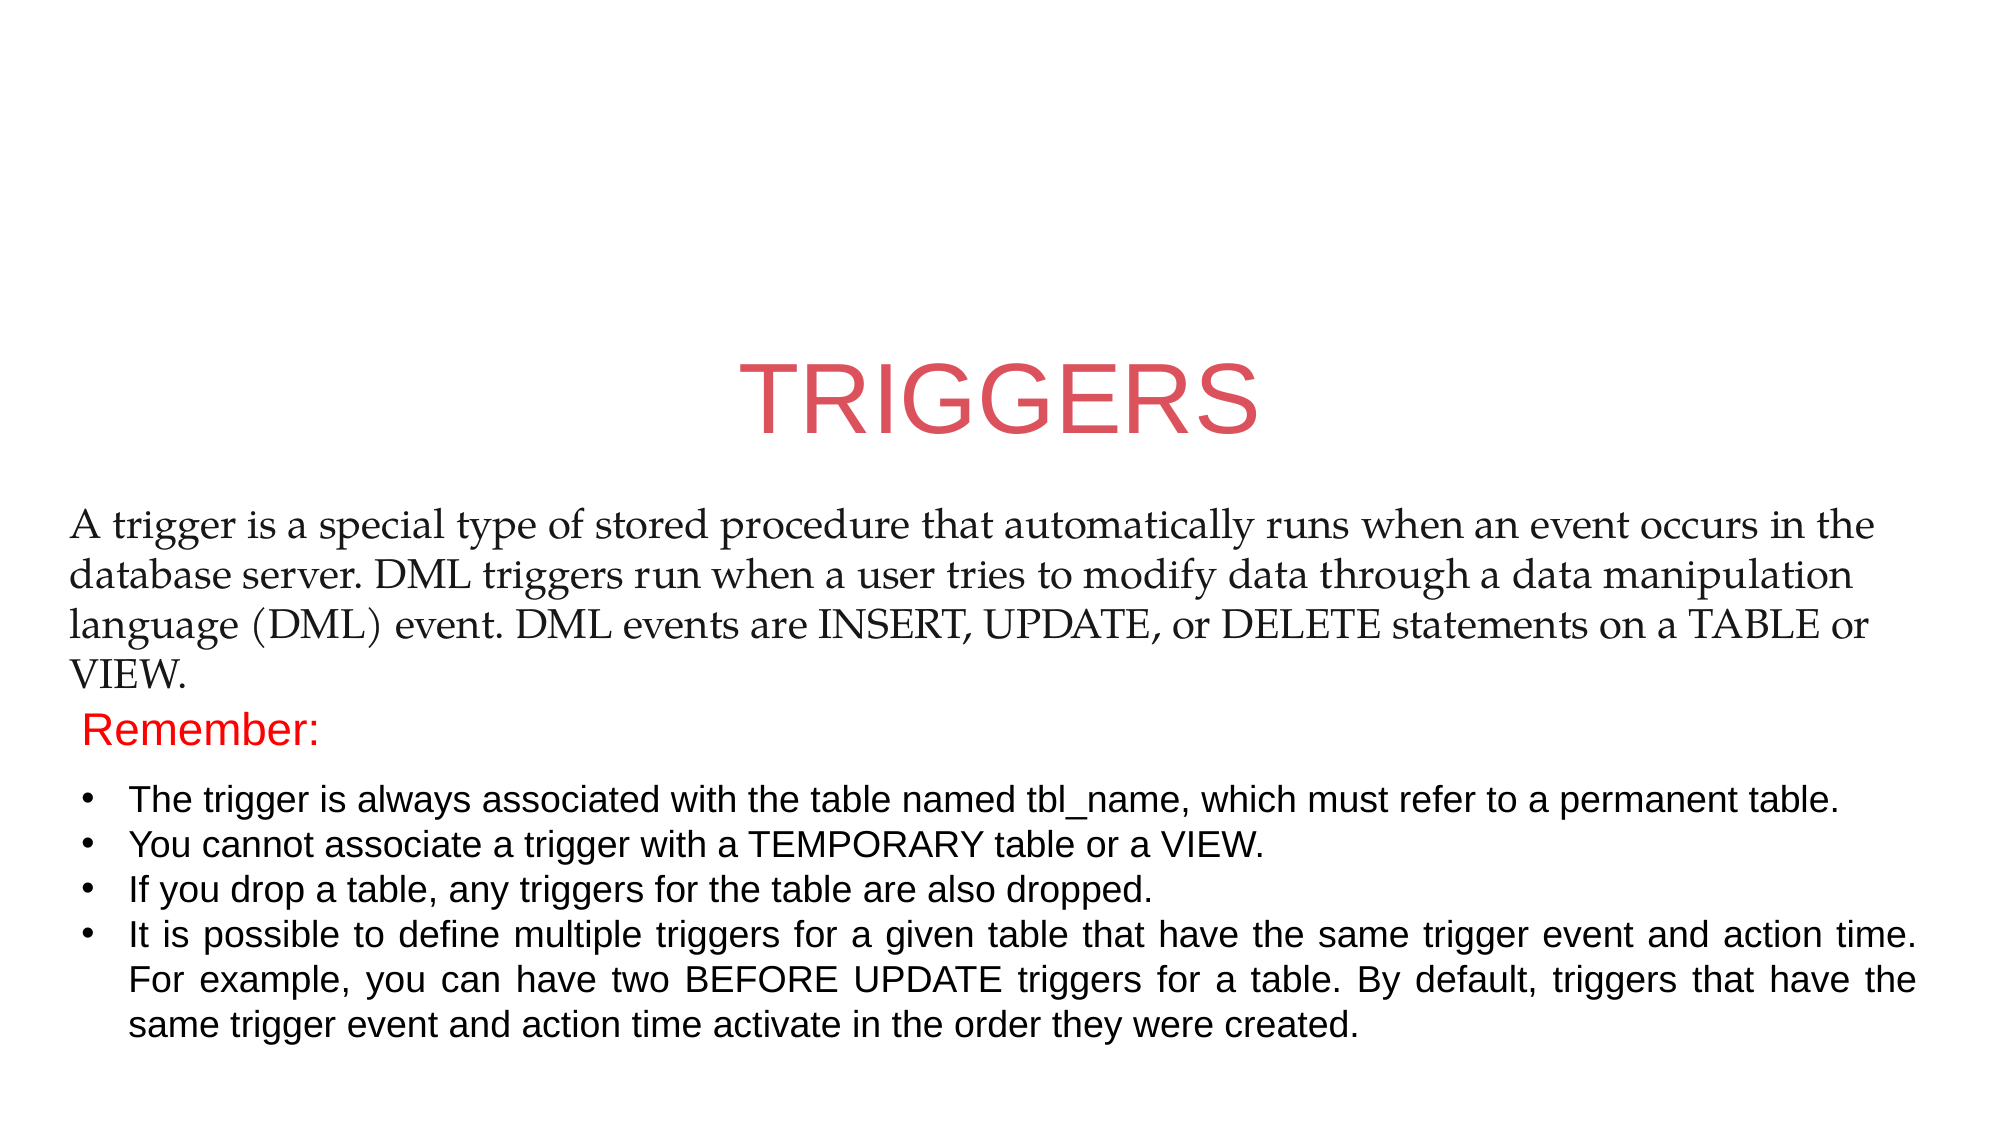

TRIGGERS
A trigger is a special type of stored procedure that automatically runs when an event occurs in the database server. DML triggers run when a user tries to modify data through a data manipulation language (DML) event. DML events are INSERT, UPDATE, or DELETE statements on a TABLE or VIEW.
Remember:

The trigger is always associated with the table named tbl_name, which must refer to a permanent table.
You cannot associate a trigger with a TEMPORARY table or a VIEW.
If you drop a table, any triggers for the table are also dropped.
It is possible to define multiple triggers for a given table that have the same trigger event and action time. For example, you can have two BEFORE UPDATE triggers for a table. By default, triggers that have the same trigger event and action time activate in the order they were created.